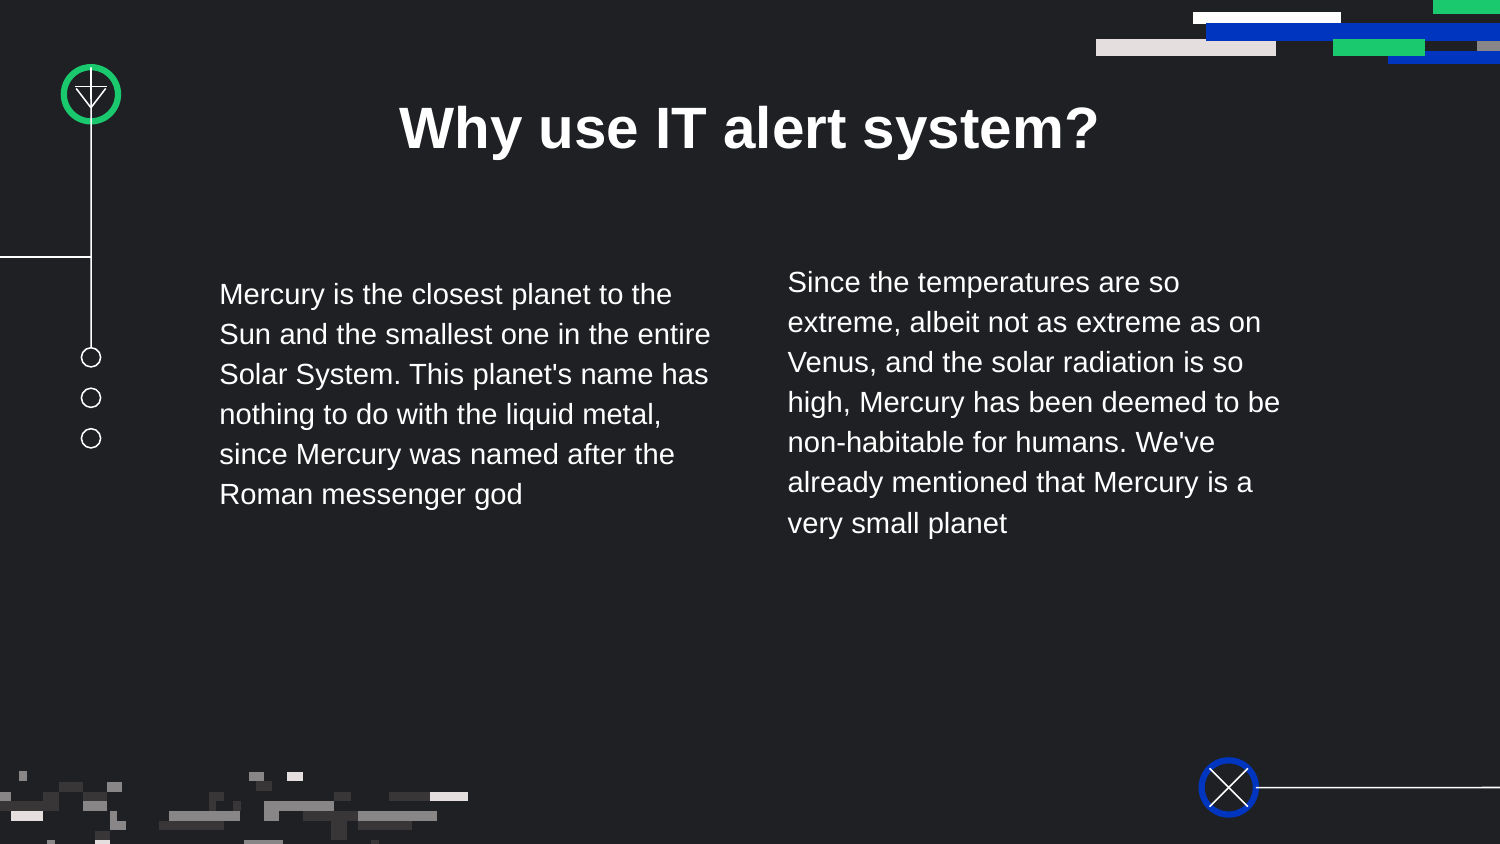

# Why use IT alert system?
Since the temperatures are so extreme, albeit not as extreme as on Venus, and the solar radiation is so high, Mercury has been deemed to be non-habitable for humans. We've already mentioned that Mercury is a very small planet
Mercury is the closest planet to the Sun and the smallest one in the entire Solar System. This planet's name has nothing to do with the liquid metal, since Mercury was named after the Roman messenger god